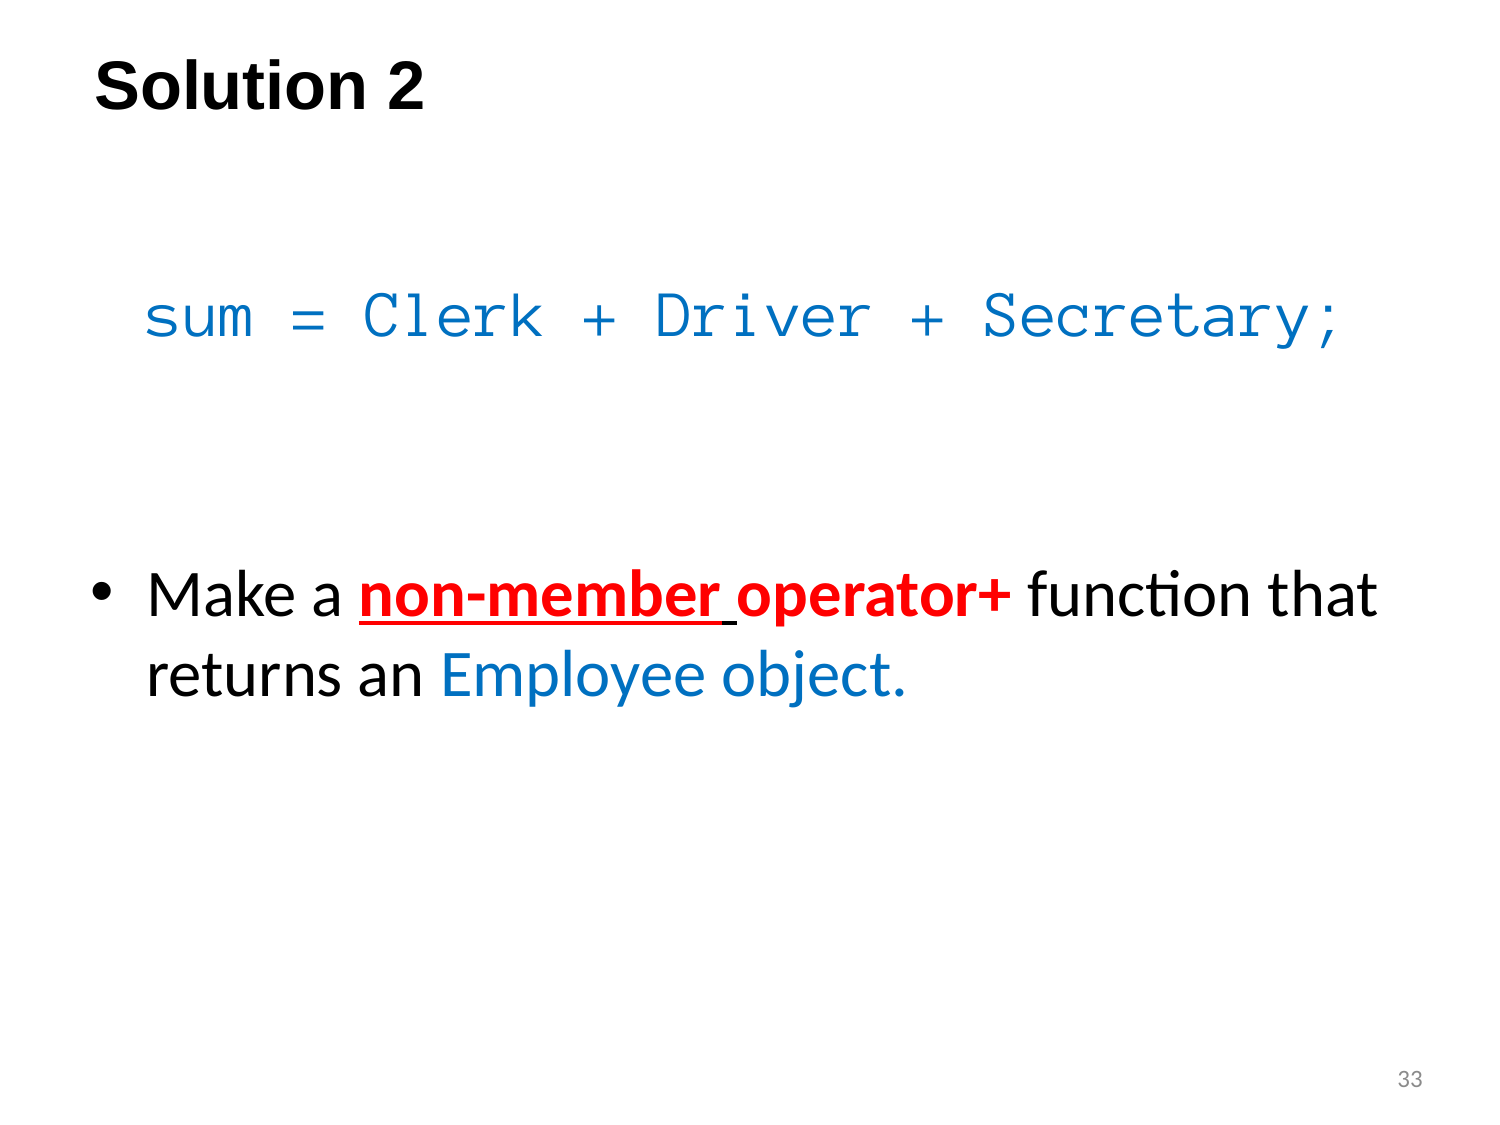

# Solution 2
sum = Clerk + Driver + Secretary;

Make a non-member operator+ function that returns an Employee object.
33